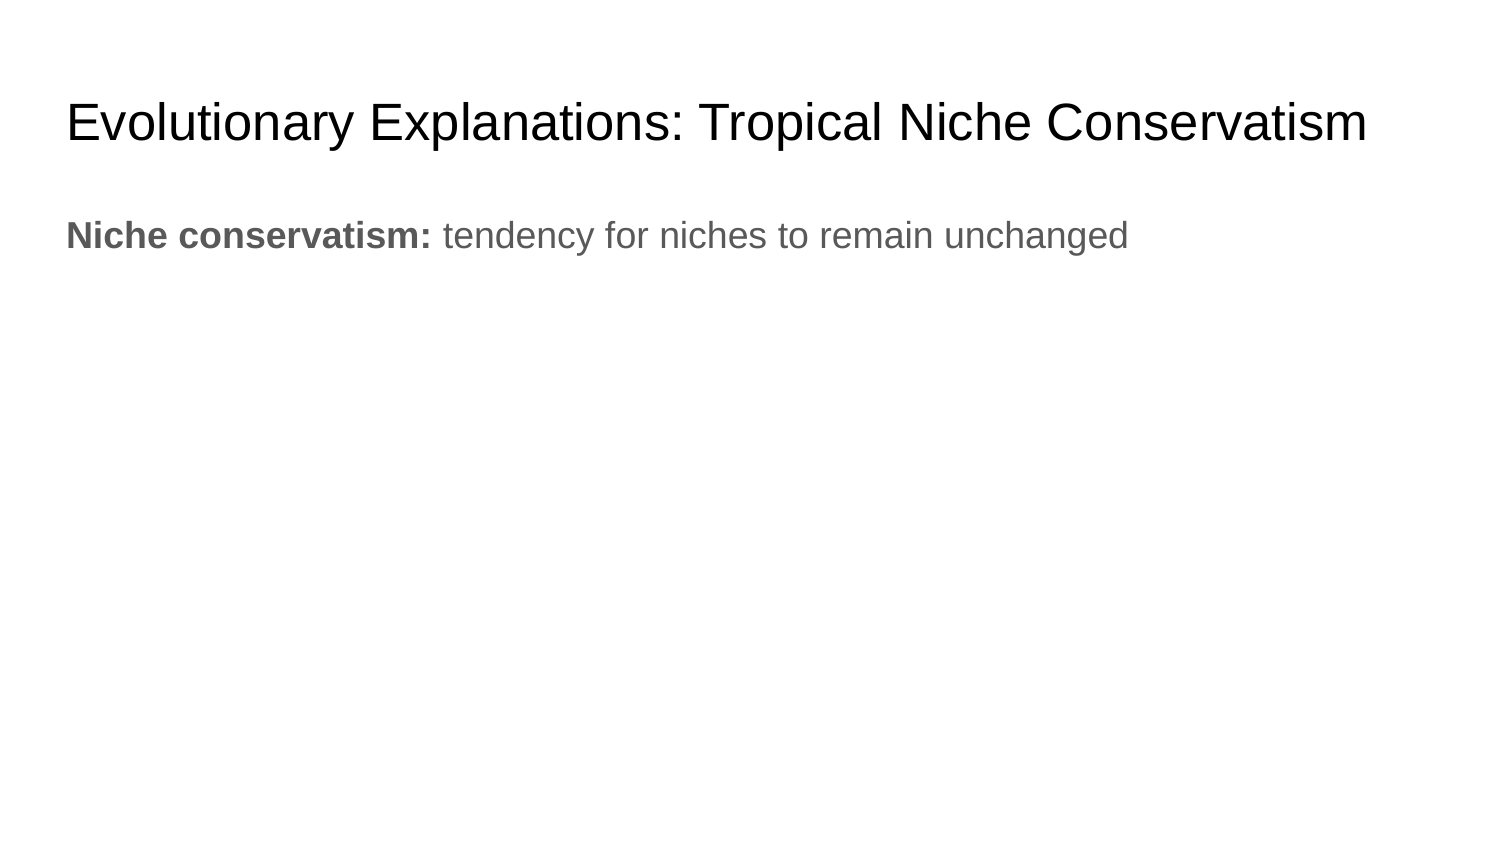

# Evolutionary Explanations: Tropical Niche Conservatism
Niche conservatism: tendency for niches to remain unchanged